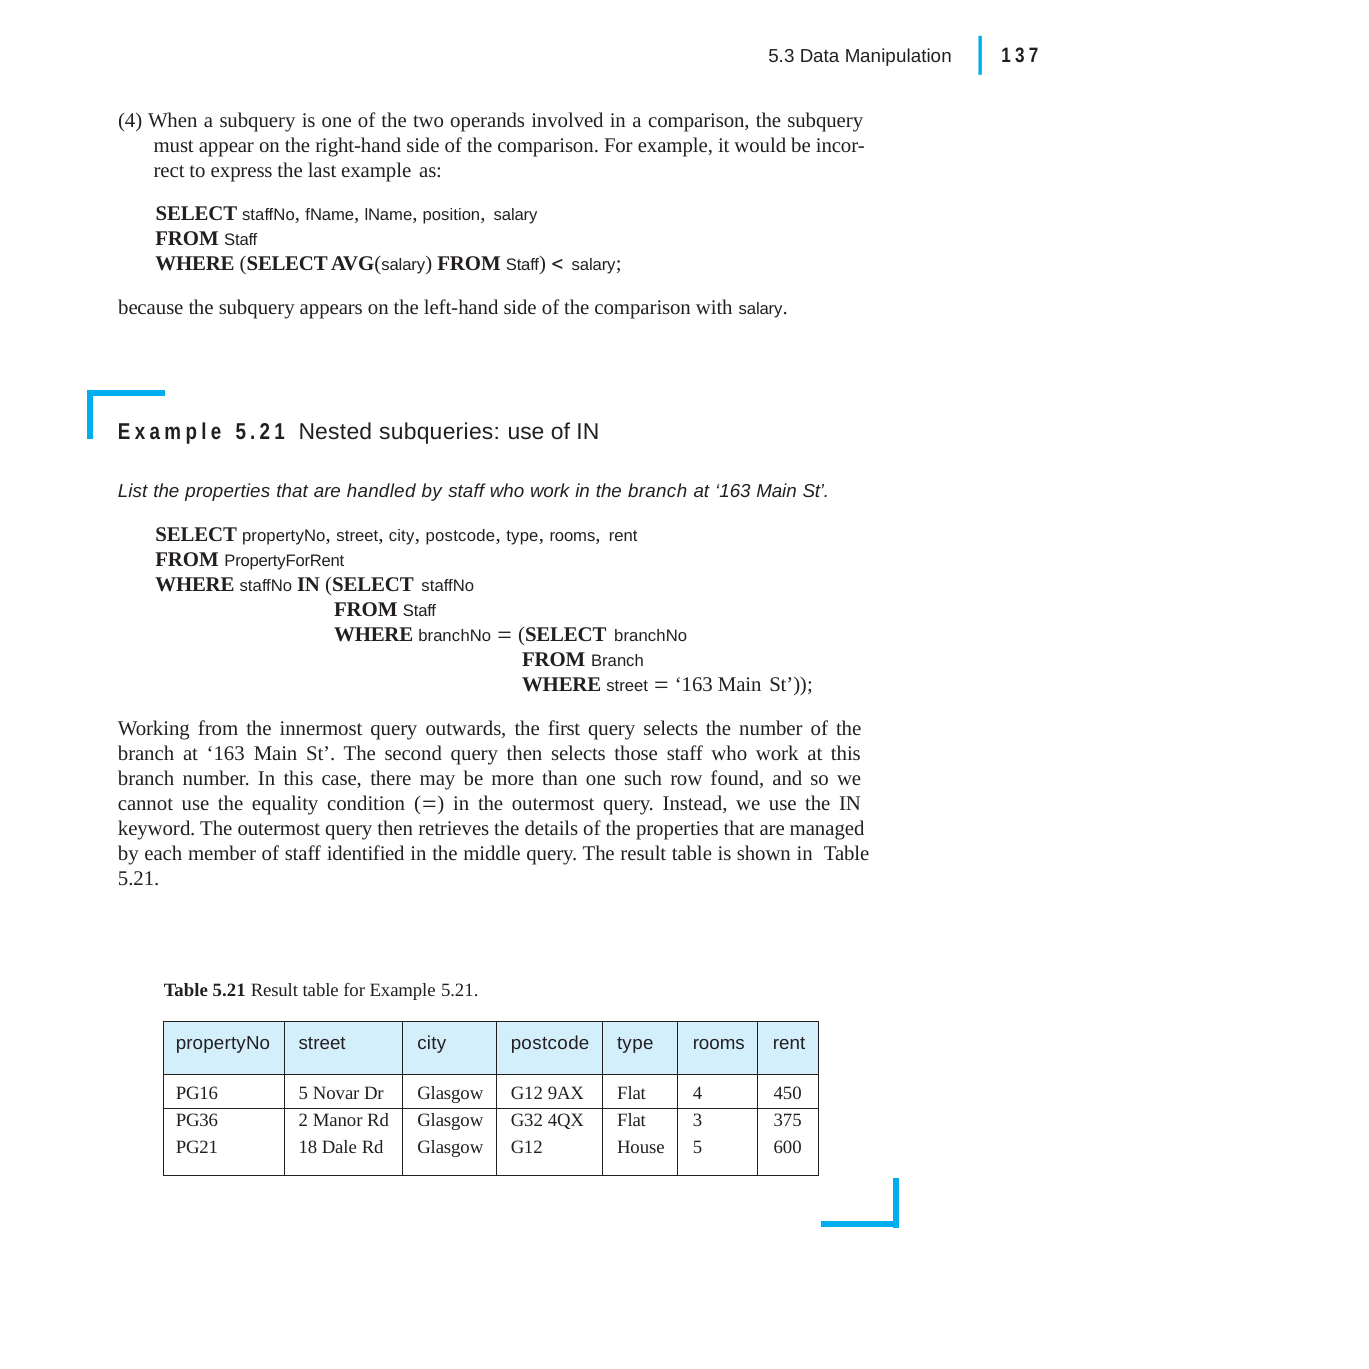

|
137
5.3 Data Manipulation
(4) When a subquery is one of the two operands involved in a comparison, the subquery  must appear on the right-hand side of the comparison. For example, it would be incor-  rect to express the last example as:
SELECT staffNo, fName, lName, position, salary
FROM Staff
WHERE (SELECT AVG(salary) FROM Staff) < salary;
because the subquery appears on the left-hand side of the comparison with salary.

Example 5.21 Nested subqueries: use of IN

List the properties that are handled by staff who work in the branch at ‘163 Main St’.

SELECT propertyNo, street, city, postcode, type, rooms, rent
FROM PropertyForRent
WHERE staffNo IN (SELECT staffNo
FROM Staff
WHERE branchNo = (SELECT branchNo
FROM Branch
WHERE street = ‘163 Main St’));
Working from the innermost query outwards, the first query selects the number of the  branch at ‘163 Main St’. The second query then selects those staff who work at this  branch number. In this case, there may be more than one such row found, and so we  cannot use the equality condition (=) in the outermost query. Instead, we use the IN  keyword. The outermost query then retrieves the details of the properties that are managed  by each member of staff identified in the middle query. The result table is shown in  Table 5.21.
Table 5.21 Result table for Example 5.21.
| propertyNo | street | city | postcode | type | rooms | rent |
| --- | --- | --- | --- | --- | --- | --- |
| PG16 | 5 Novar Dr | Glasgow | G12 9AX | Flat | 4 | 450 |
| PG36 | 2 Manor Rd | Glasgow | G32 4QX | Flat | 3 | 375 |
| PG21 | 18 Dale Rd | Glasgow | G12 | House | 5 | 600 |